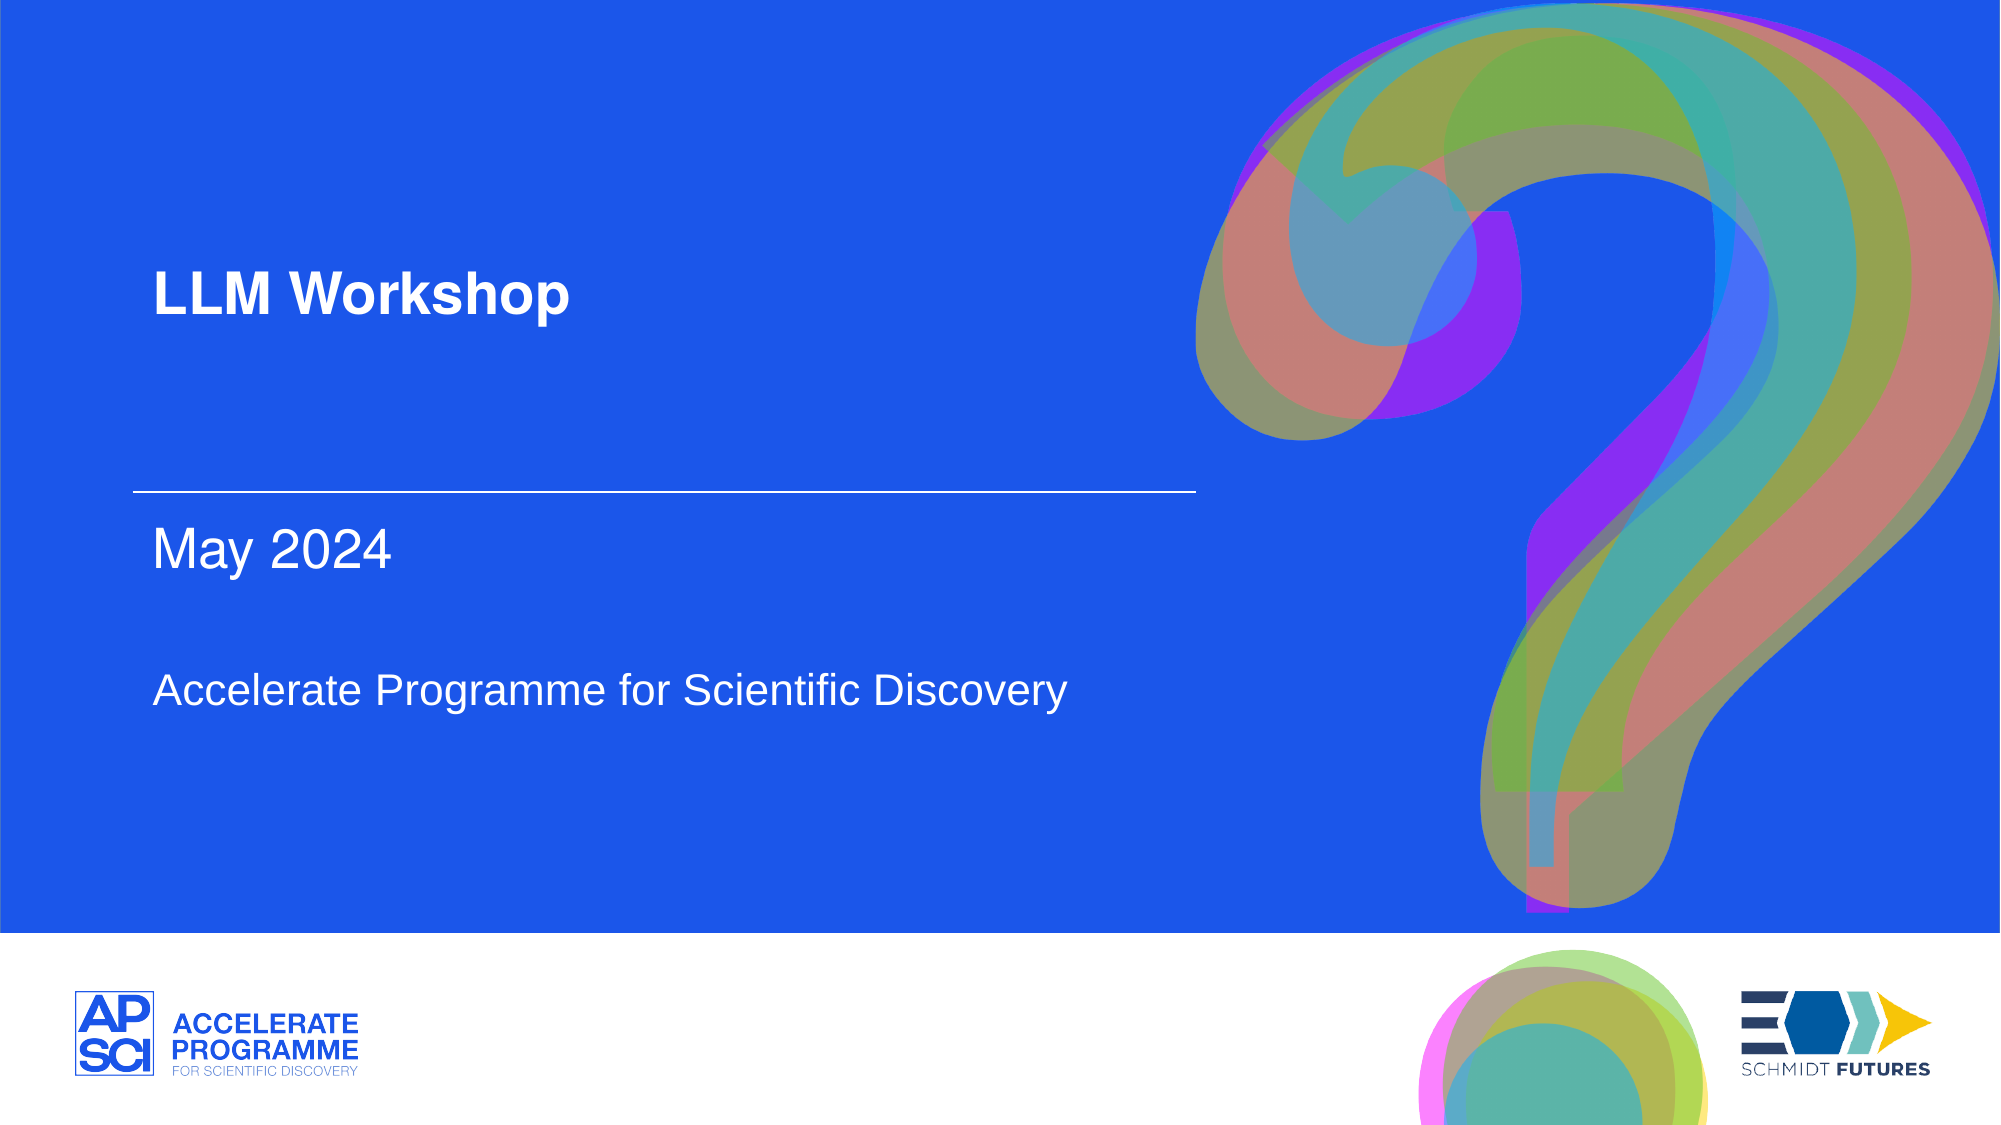

LLM Workshop

May 2024
Accelerate Programme for Scientific Discovery